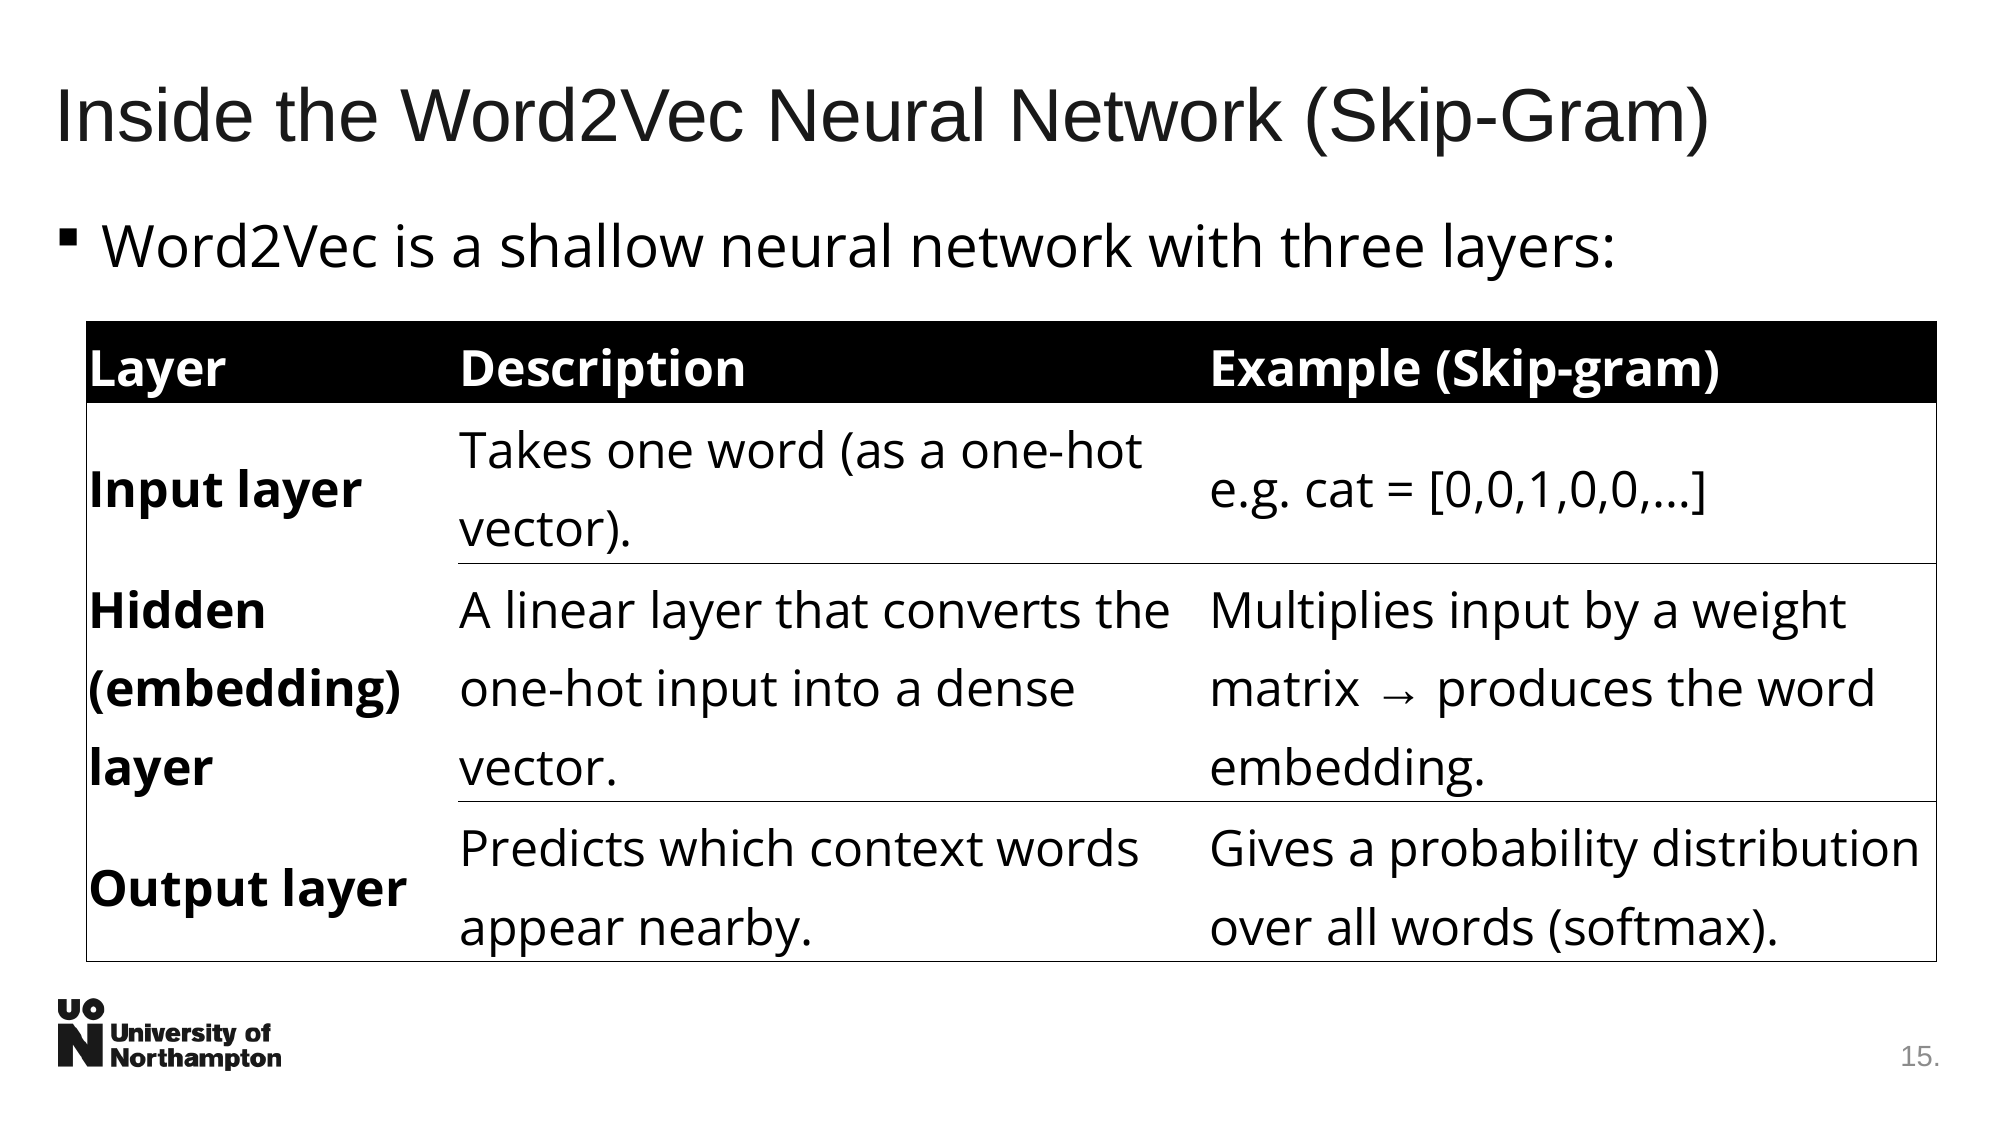

# Inside the Word2Vec Neural Network (Skip-Gram)
Word2Vec is a shallow neural network with three layers:
| Layer | Description | Example (Skip-gram) |
| --- | --- | --- |
| Input layer | Takes one word (as a one-hot vector). | e.g. cat = [0,0,1,0,0,…] |
| Hidden (embedding) layer | A linear layer that converts the one-hot input into a dense vector. | Multiplies input by a weight matrix → produces the word embedding. |
| Output layer | Predicts which context words appear nearby. | Gives a probability distribution over all words (softmax). |
15.